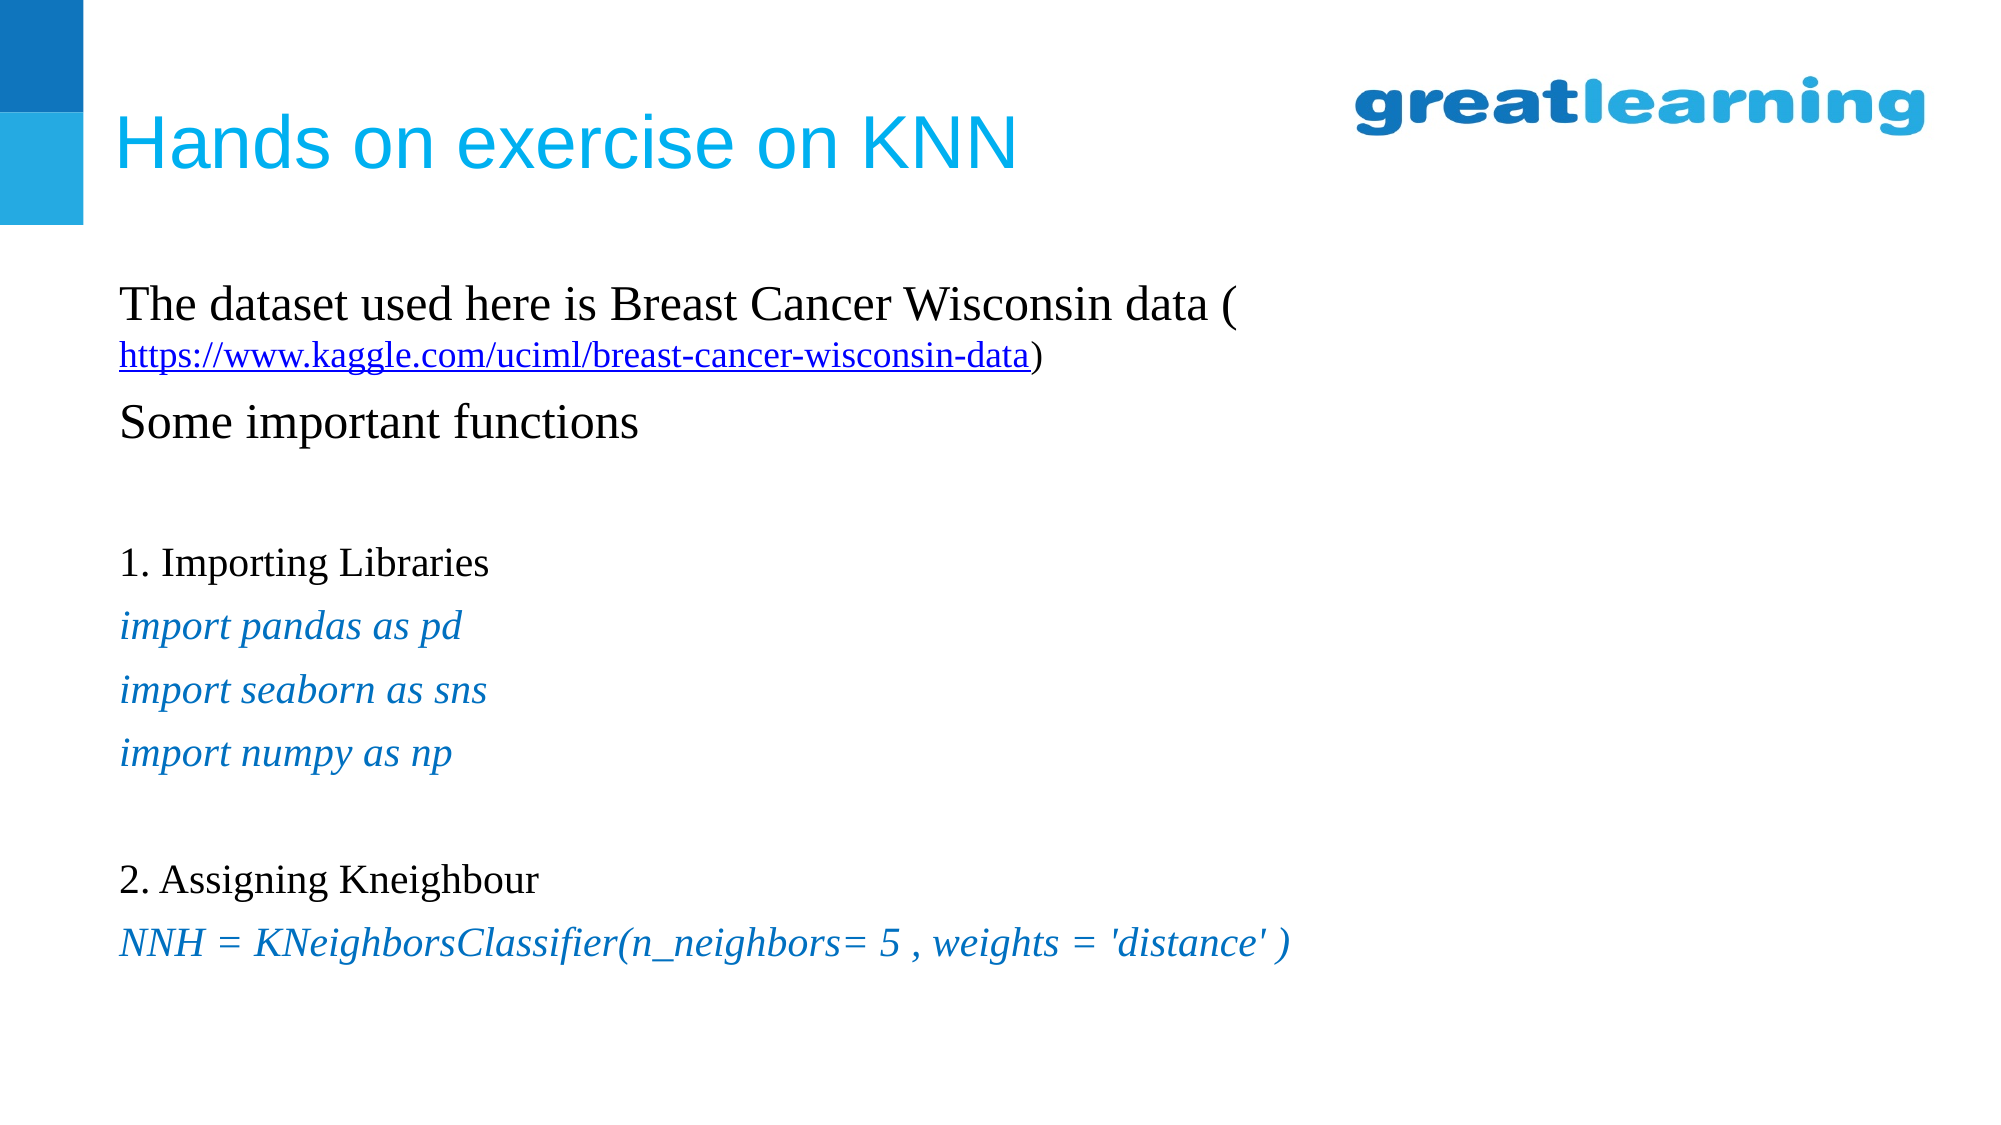

# Hands on exercise on KNN
The dataset used here is Breast Cancer Wisconsin data (https://www.kaggle.com/uciml/breast-cancer-wisconsin-data)
Some important functions

1. Importing Libraries
import pandas as pd
import seaborn as sns
import numpy as np

2. Assigning Kneighbour
NNH = KNeighborsClassifier(n_neighbors= 5 , weights = 'distance' )